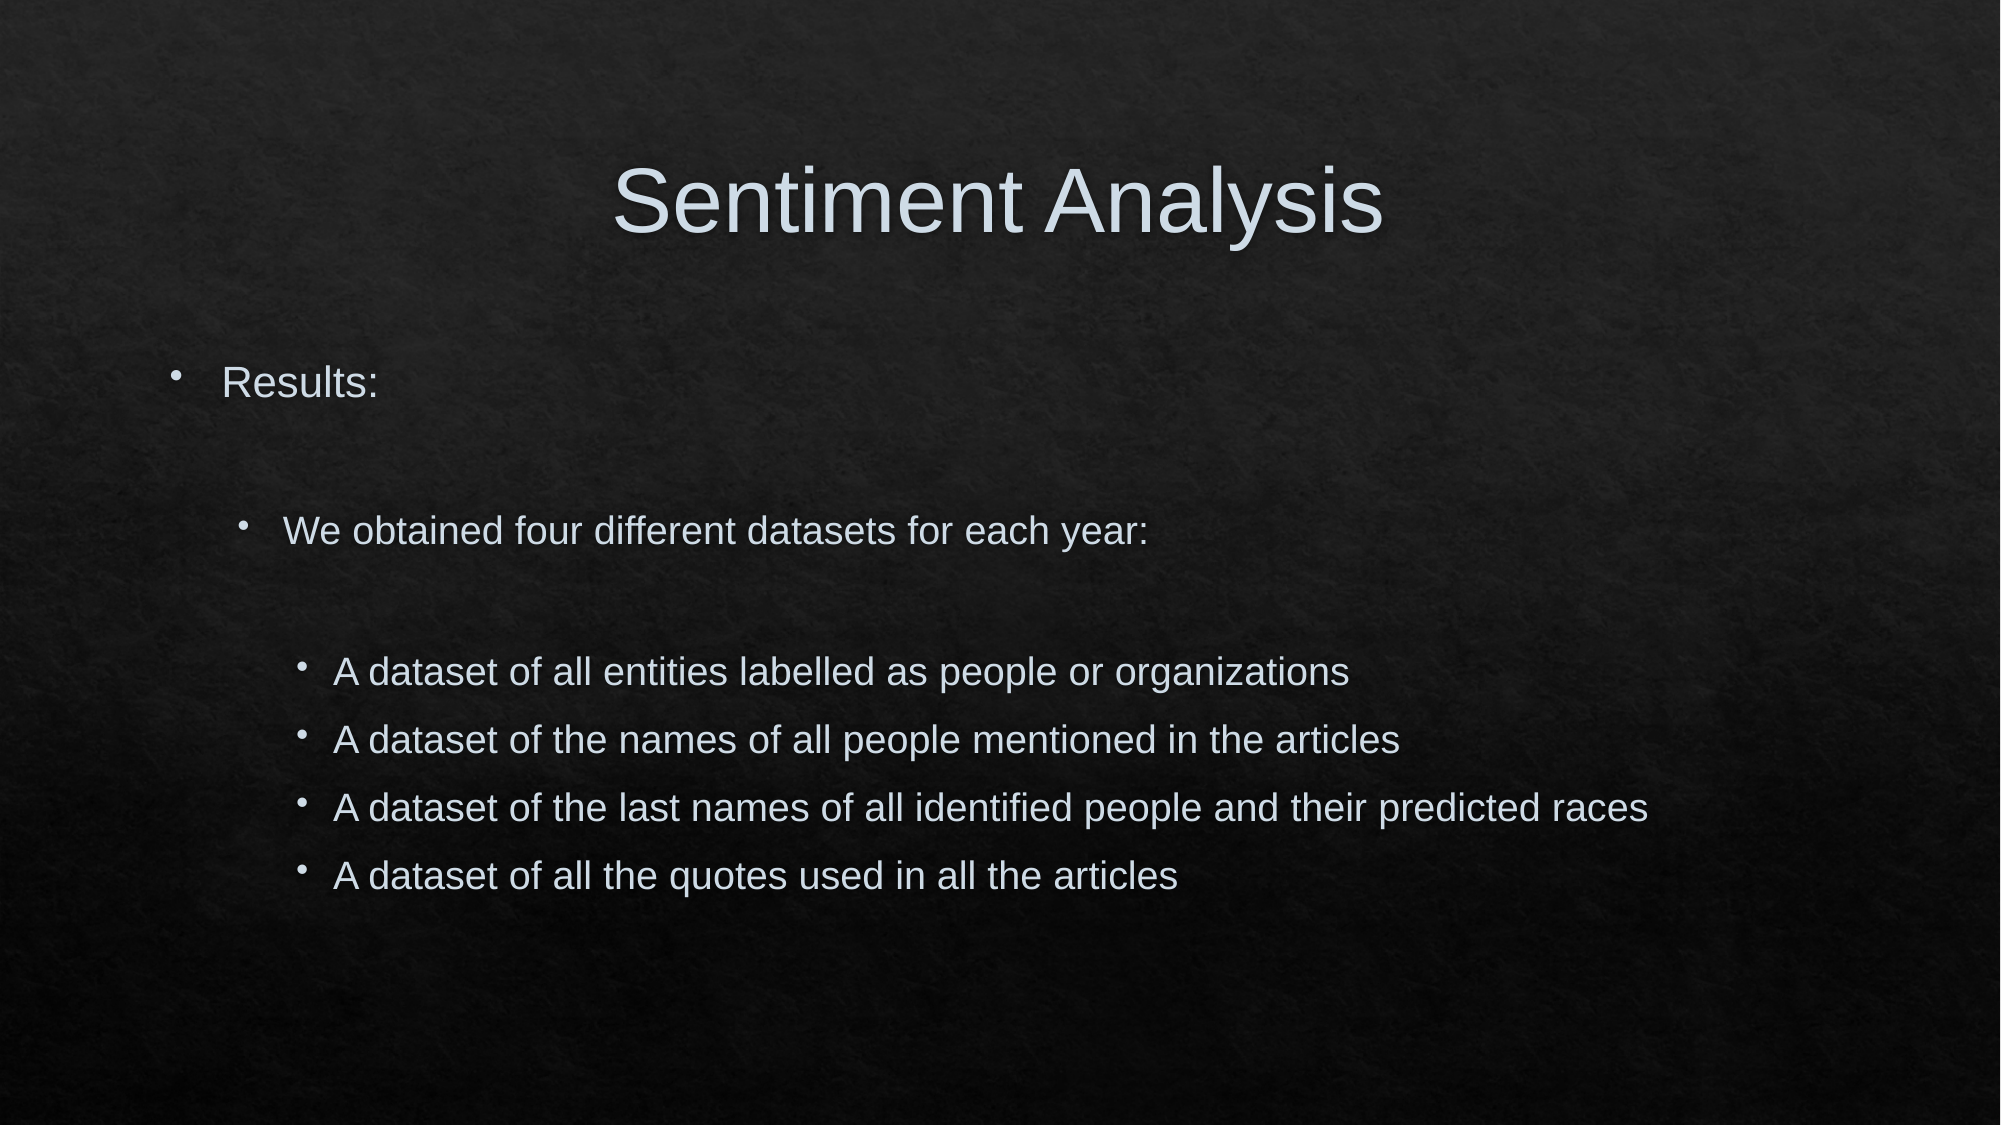

# Sentiment Analysis
Results:

We obtained four different datasets for each year:

A dataset of all entities labelled as people or organizations
A dataset of the names of all people mentioned in the articles
A dataset of the last names of all identified people and their predicted races
A dataset of all the quotes used in all the articles